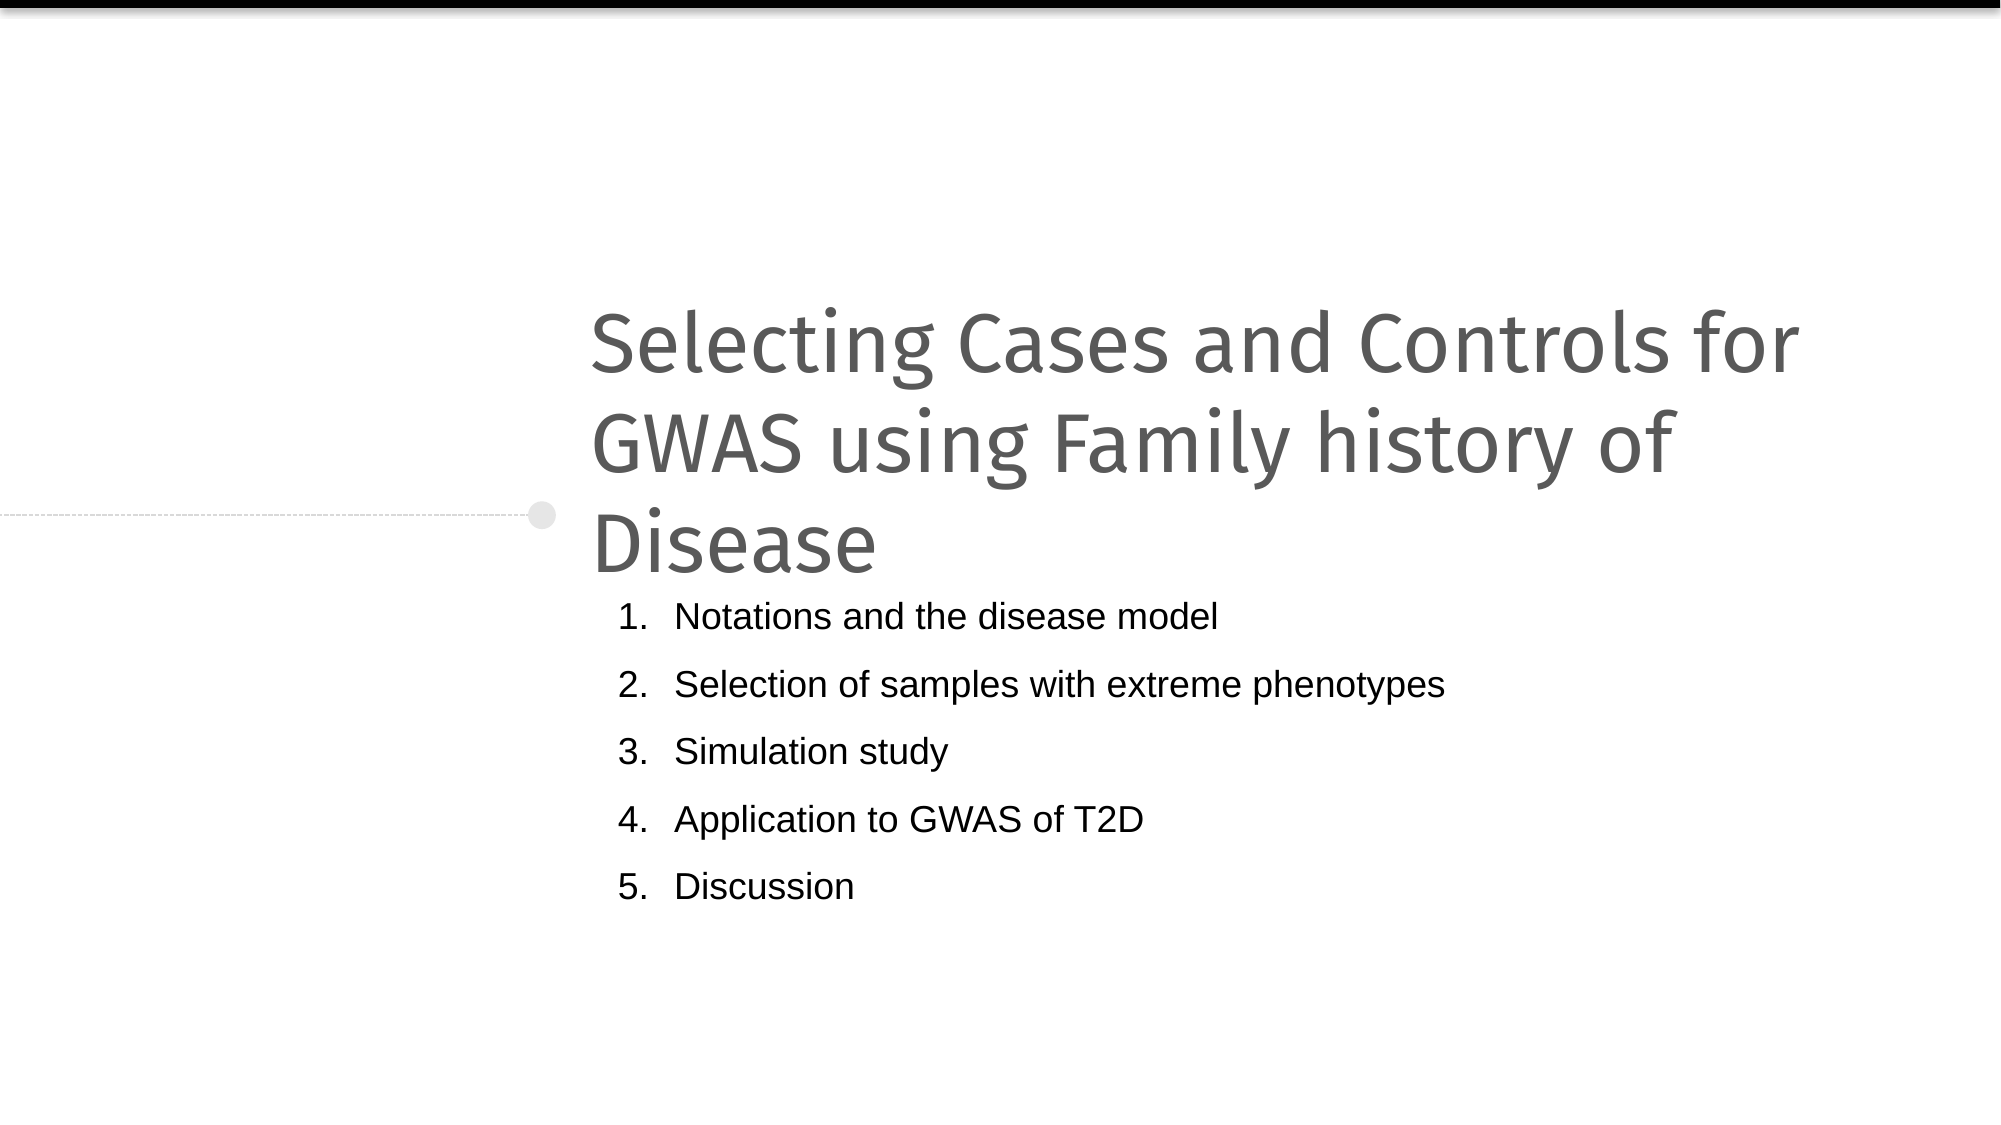

Selecting Cases and Controls for GWAS using Family history of Disease

Notations and the disease model
Selection of samples with extreme phenotypes
Simulation study
Application to GWAS of T2D
Discussion